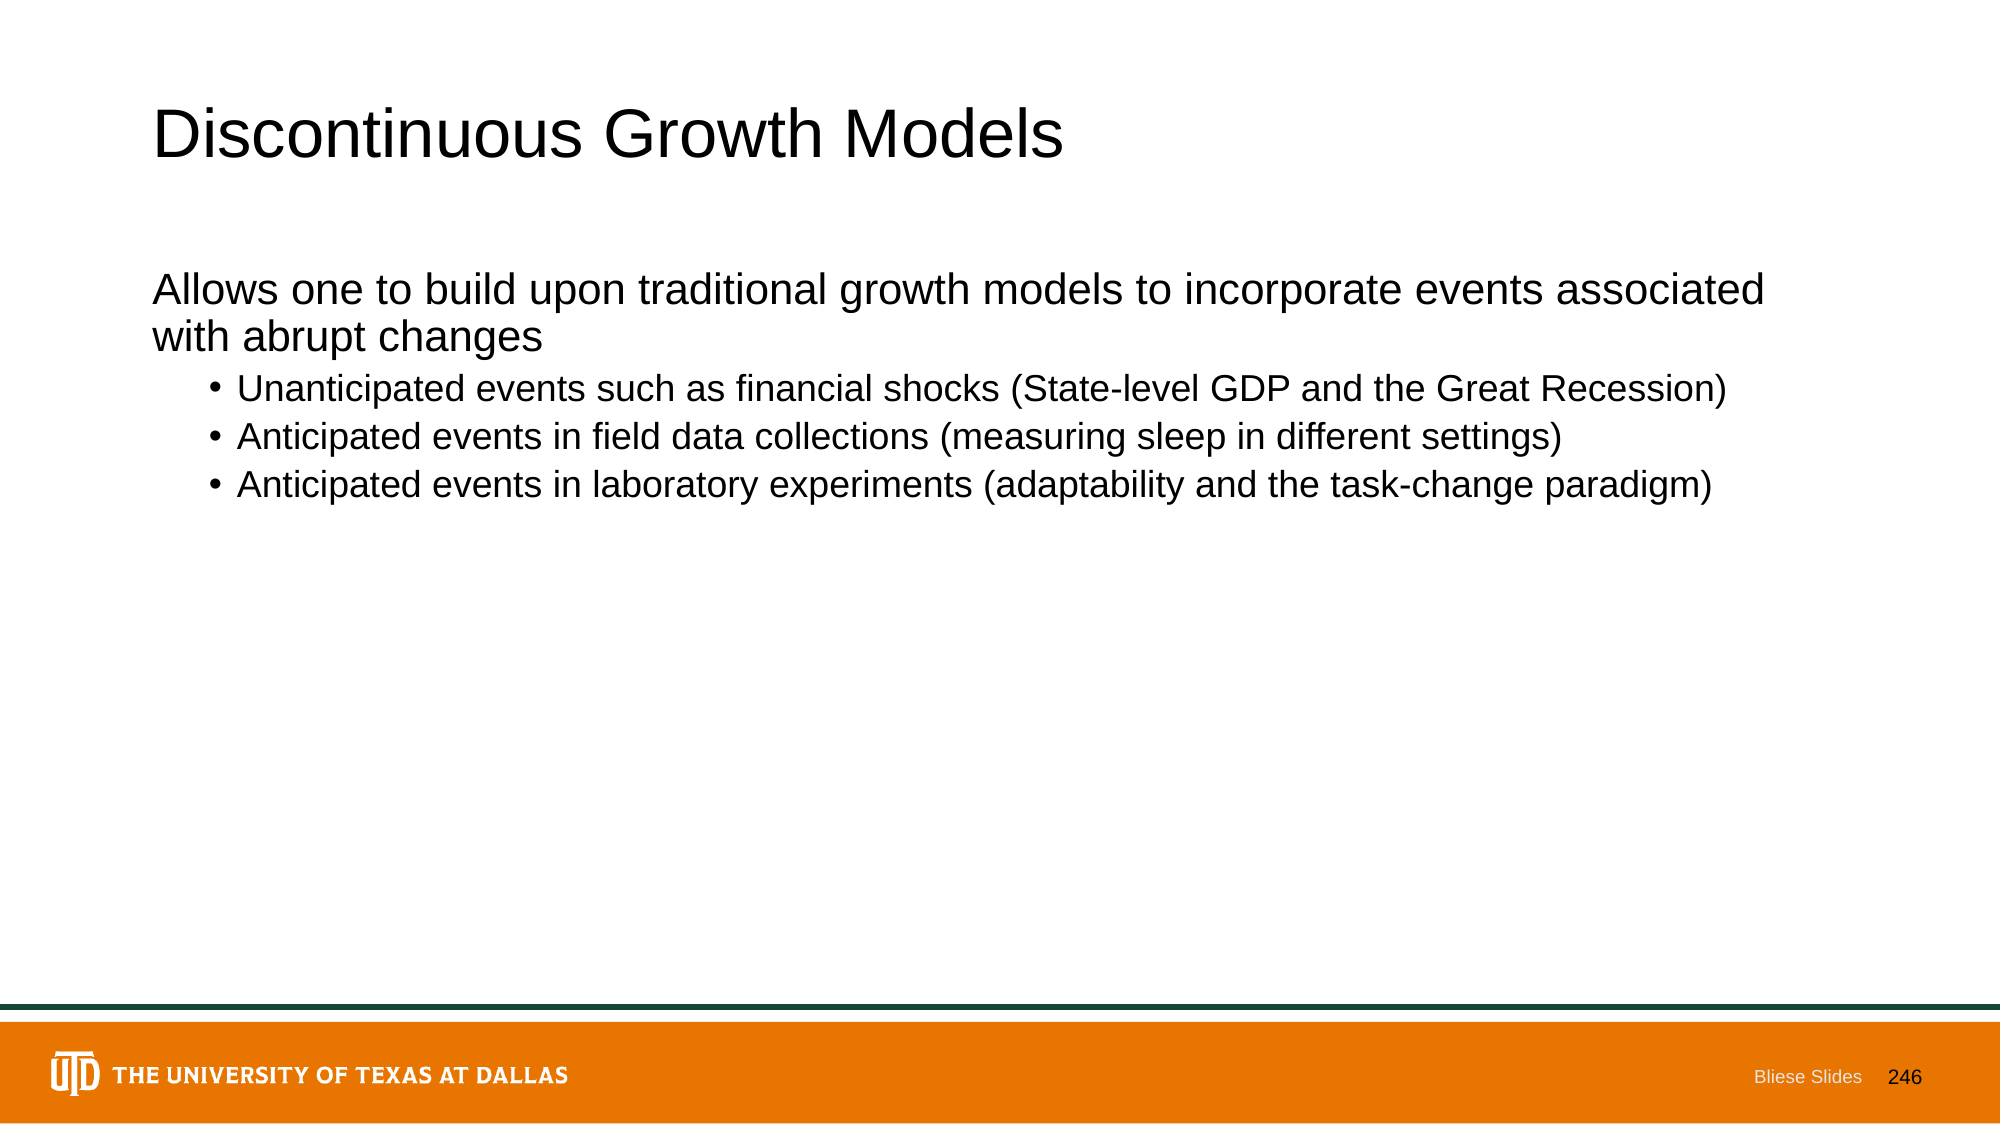

# Discontinuous Growth Models
Allows one to build upon traditional growth models to incorporate events associated with abrupt changes
Unanticipated events such as financial shocks (State-level GDP and the Great Recession)
Anticipated events in field data collections (measuring sleep in different settings)
Anticipated events in laboratory experiments (adaptability and the task-change paradigm)

Bliese Slides
246